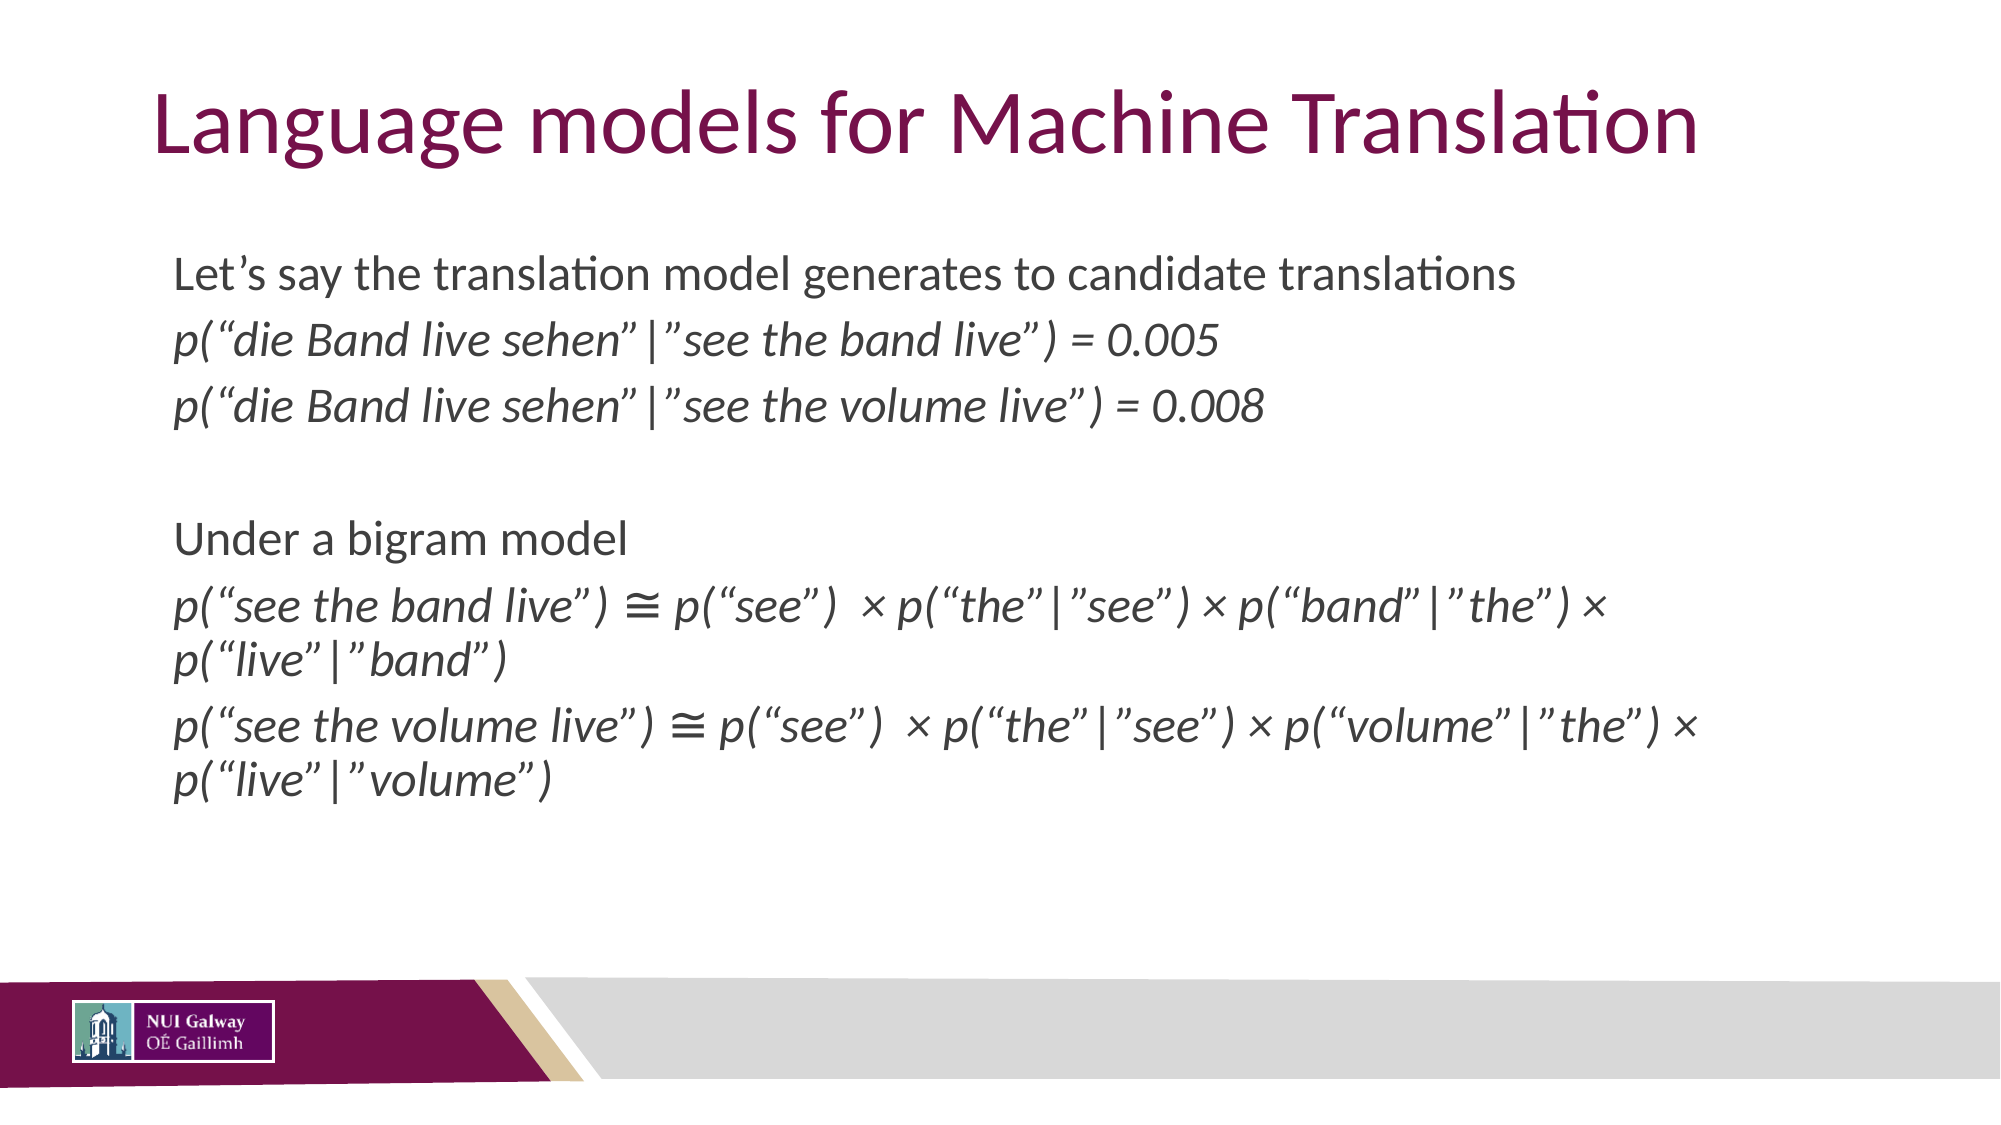

# Language models for Machine Translation
Let’s say the translation model generates to candidate translations
p(“die Band live sehen”|”see the band live”) = 0.005
p(“die Band live sehen”|”see the volume live”) = 0.008

Under a bigram model
p(“see the band live”) ≅ p(“see”)  × p(“the”|”see”) × p(“band”|”the”) × p(“live”|”band”)
p(“see the volume live”) ≅ p(“see”)  × p(“the”|”see”) × p(“volume”|”the”) × p(“live”|”volume”)